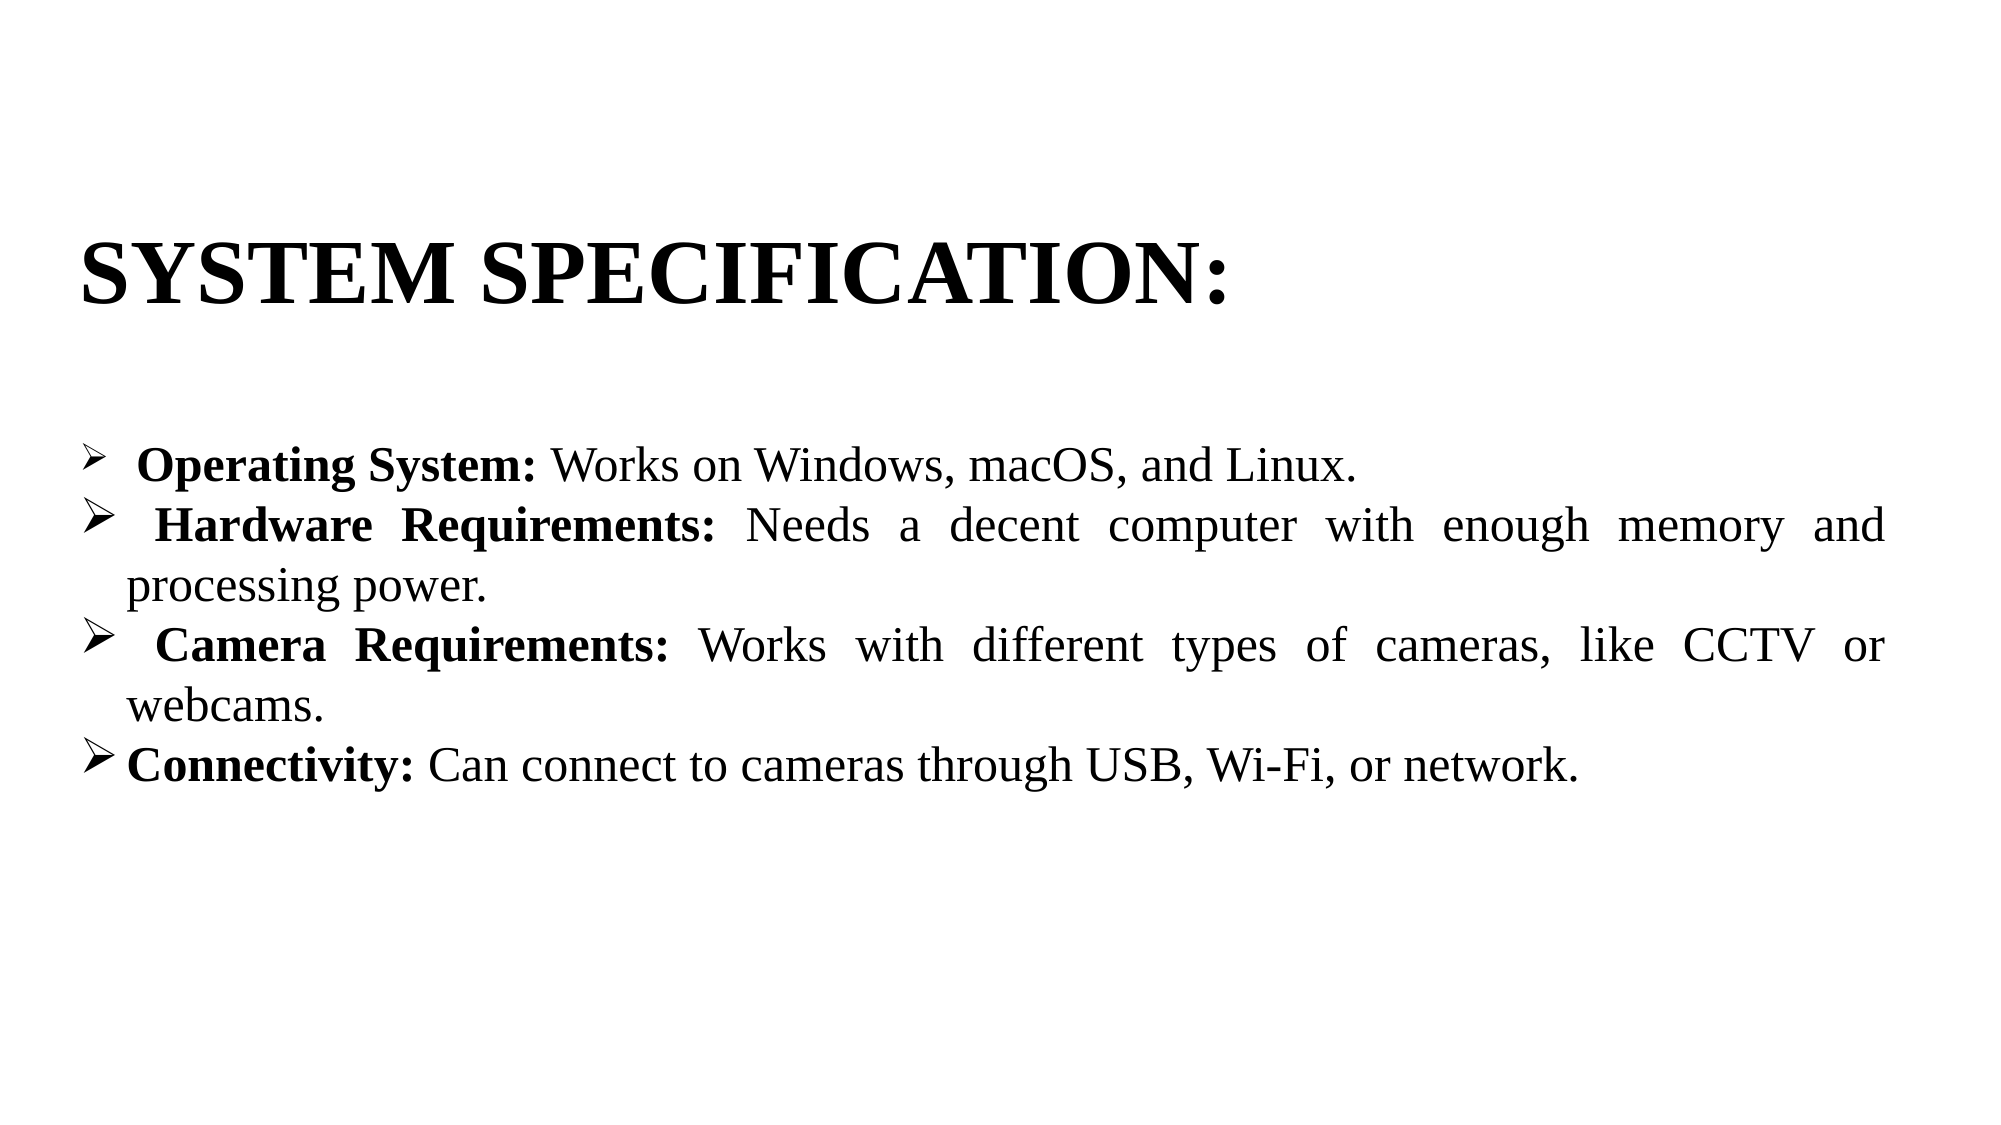

SYSTEM SPECIFICATION:

 Operating System: Works on Windows, macOS, and Linux.
 Hardware Requirements: Needs a decent computer with enough memory and processing power.
 Camera Requirements: Works with different types of cameras, like CCTV or webcams.
Connectivity: Can connect to cameras through USB, Wi-Fi, or network.